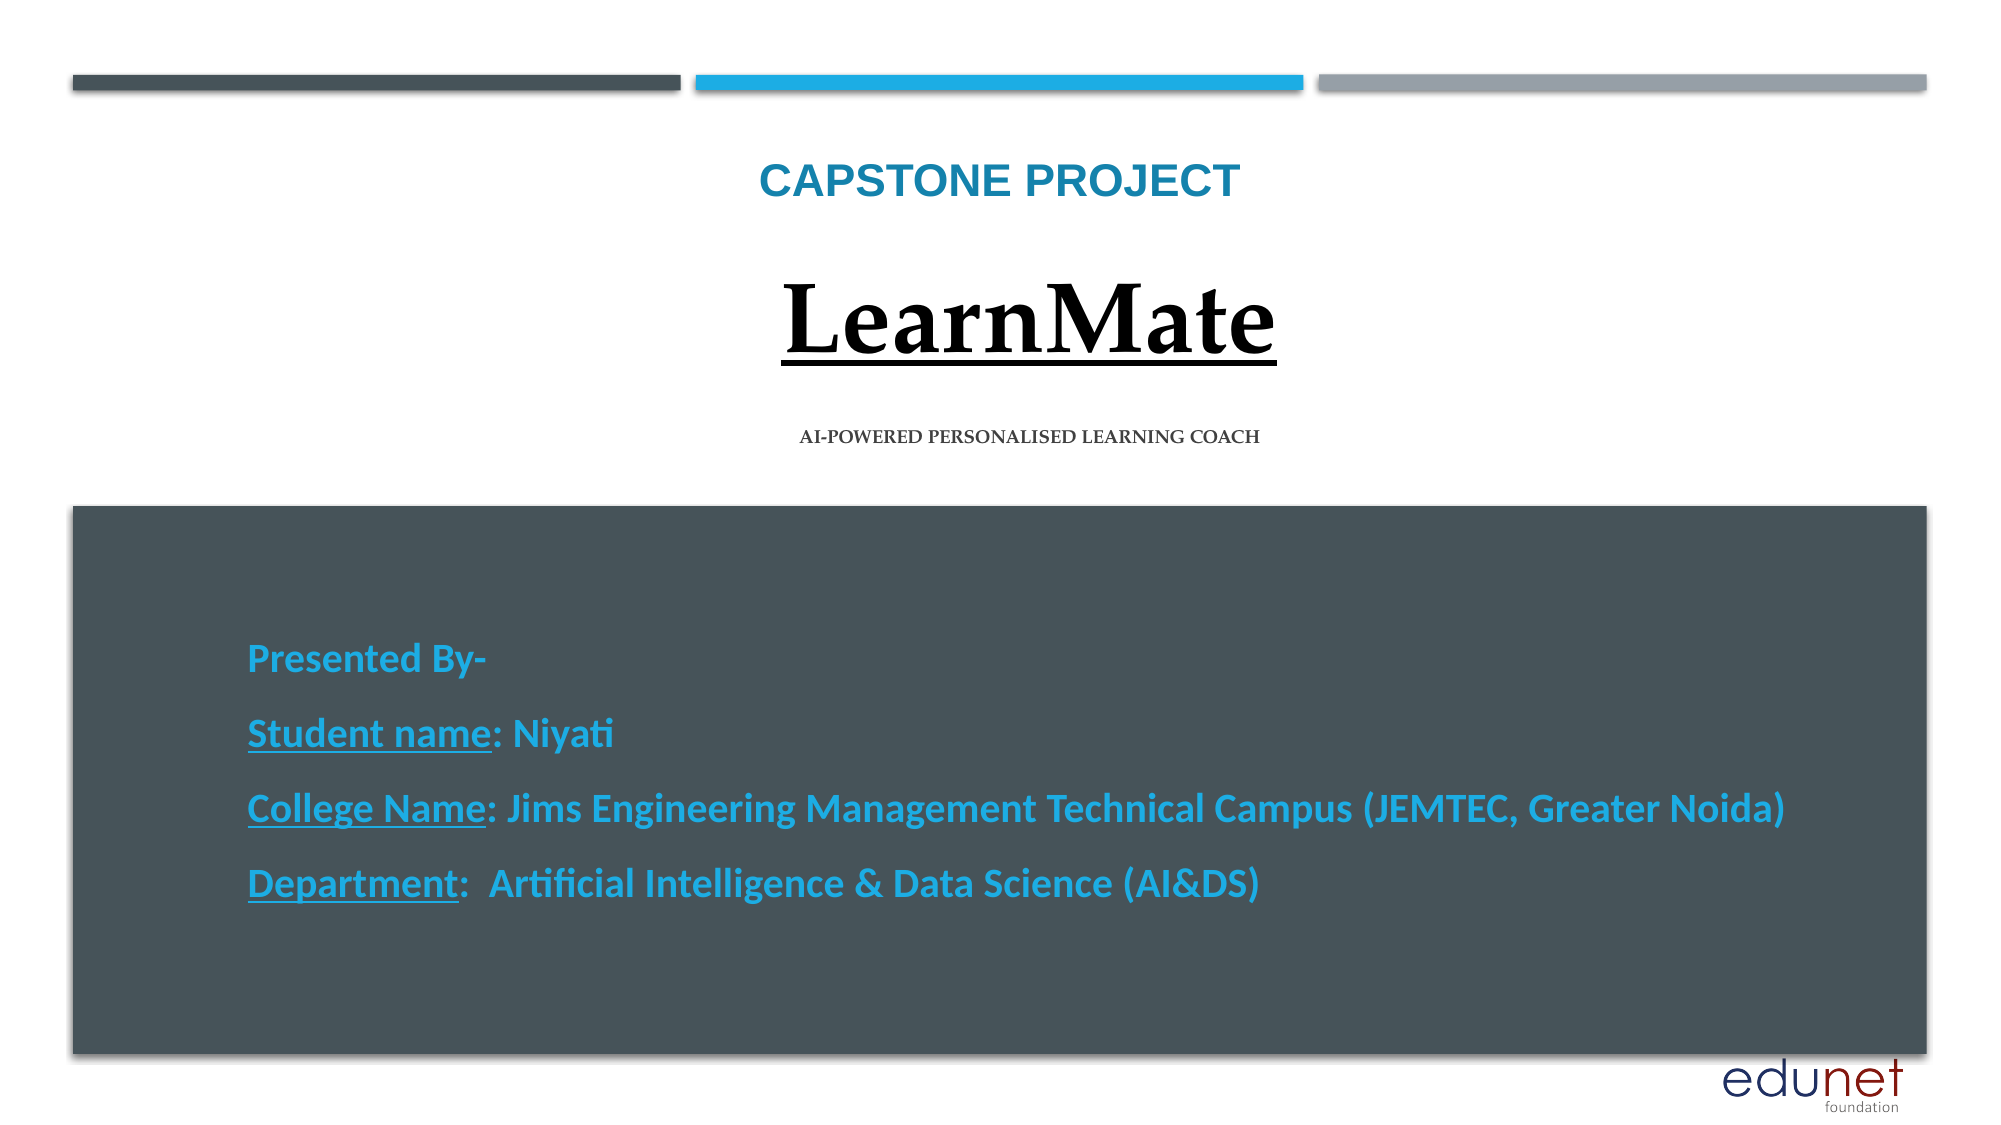

CAPSTONE PROJECT
LearnMate
# AI-Powered Personalised Learning Coach
Presented By-
Student name: Niyati
College Name: Jims Engineering Management Technical Campus (JEMTEC, Greater Noida)
Department:  Artificial Intelligence & Data Science (AI&DS)